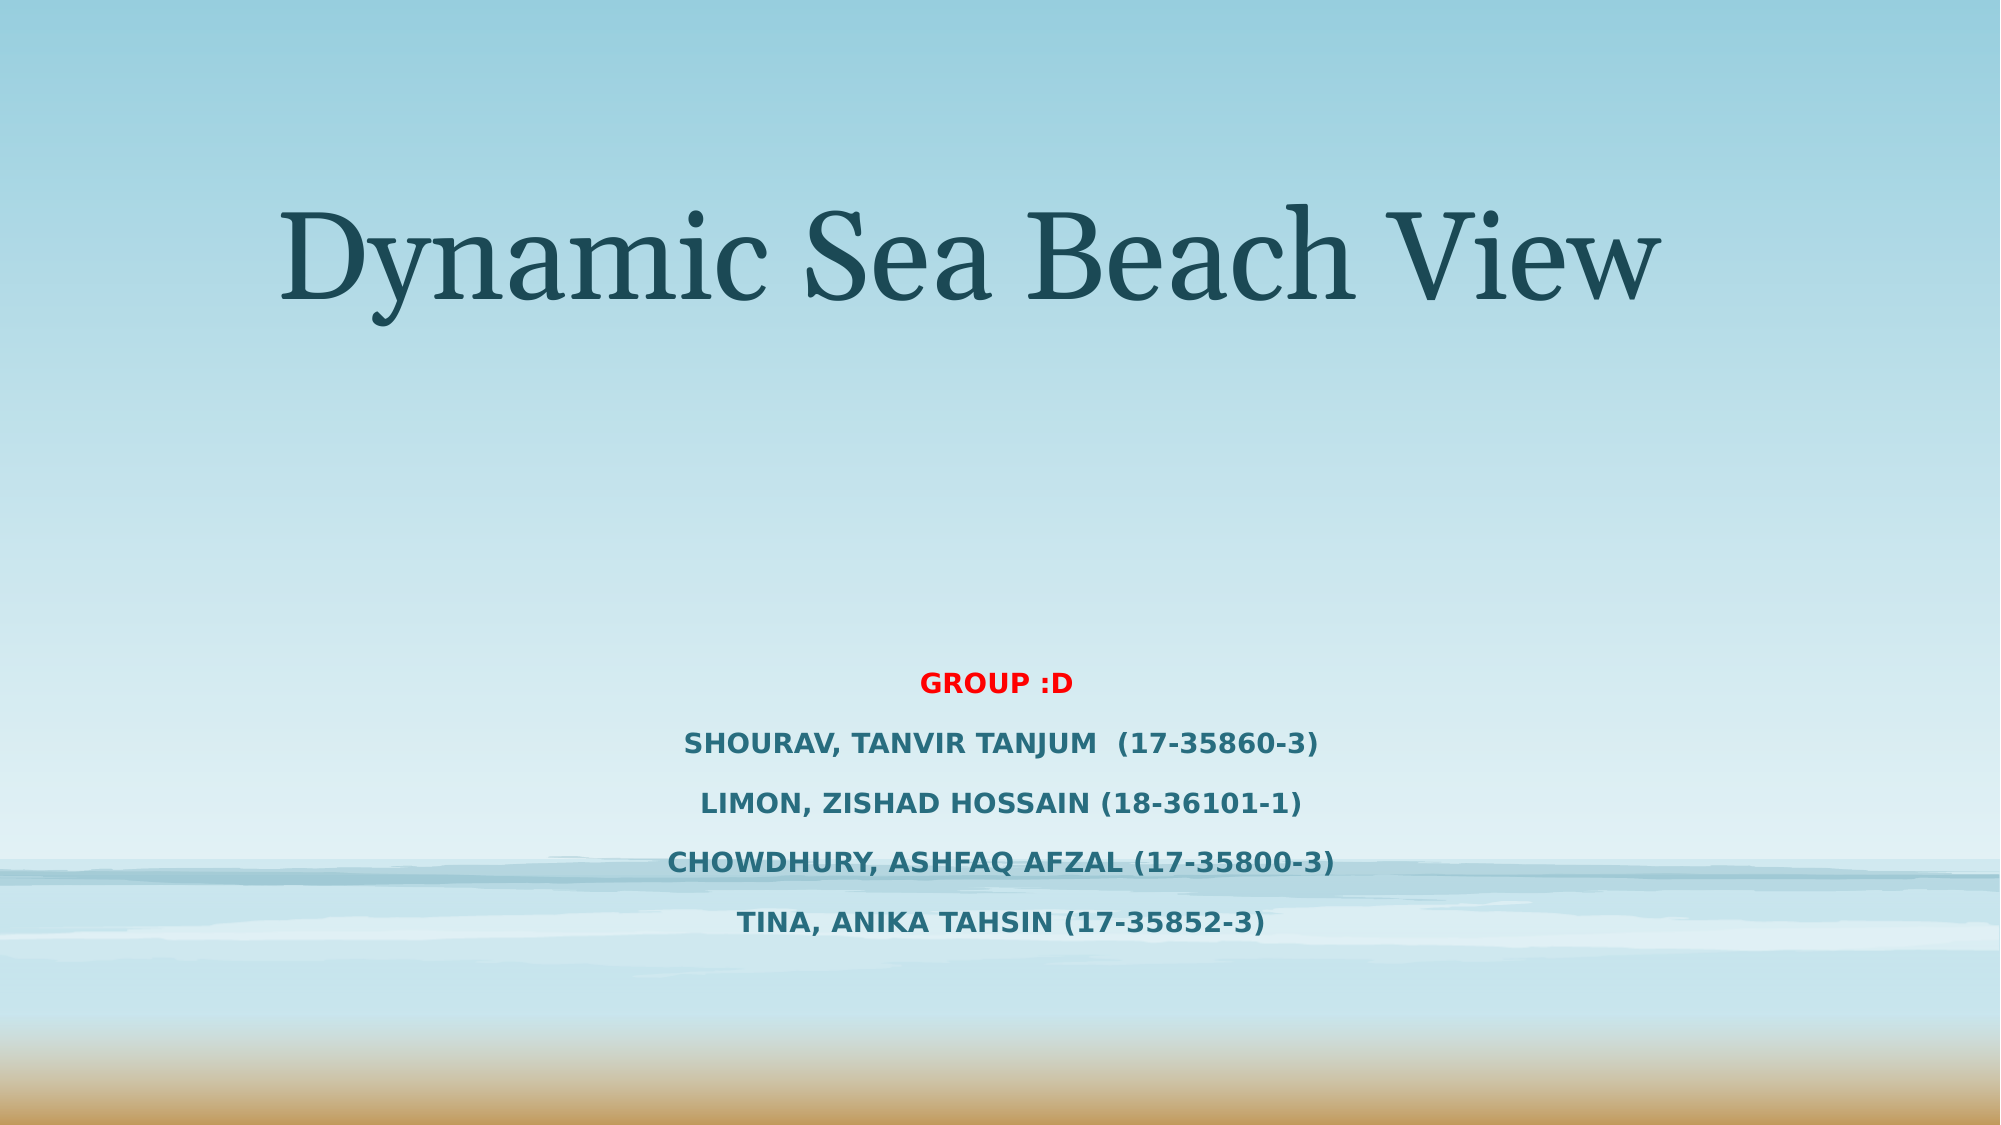

# Dynamic Sea Beach View
GROUP :D

Shourav, Tanvir Tanjum  (17-35860-3)

Limon, Zishad Hossain (18-36101-1)

Chowdhury, Ashfaq Afzal (17-35800-3)

Tina, Anika Tahsin (17-35852-3)